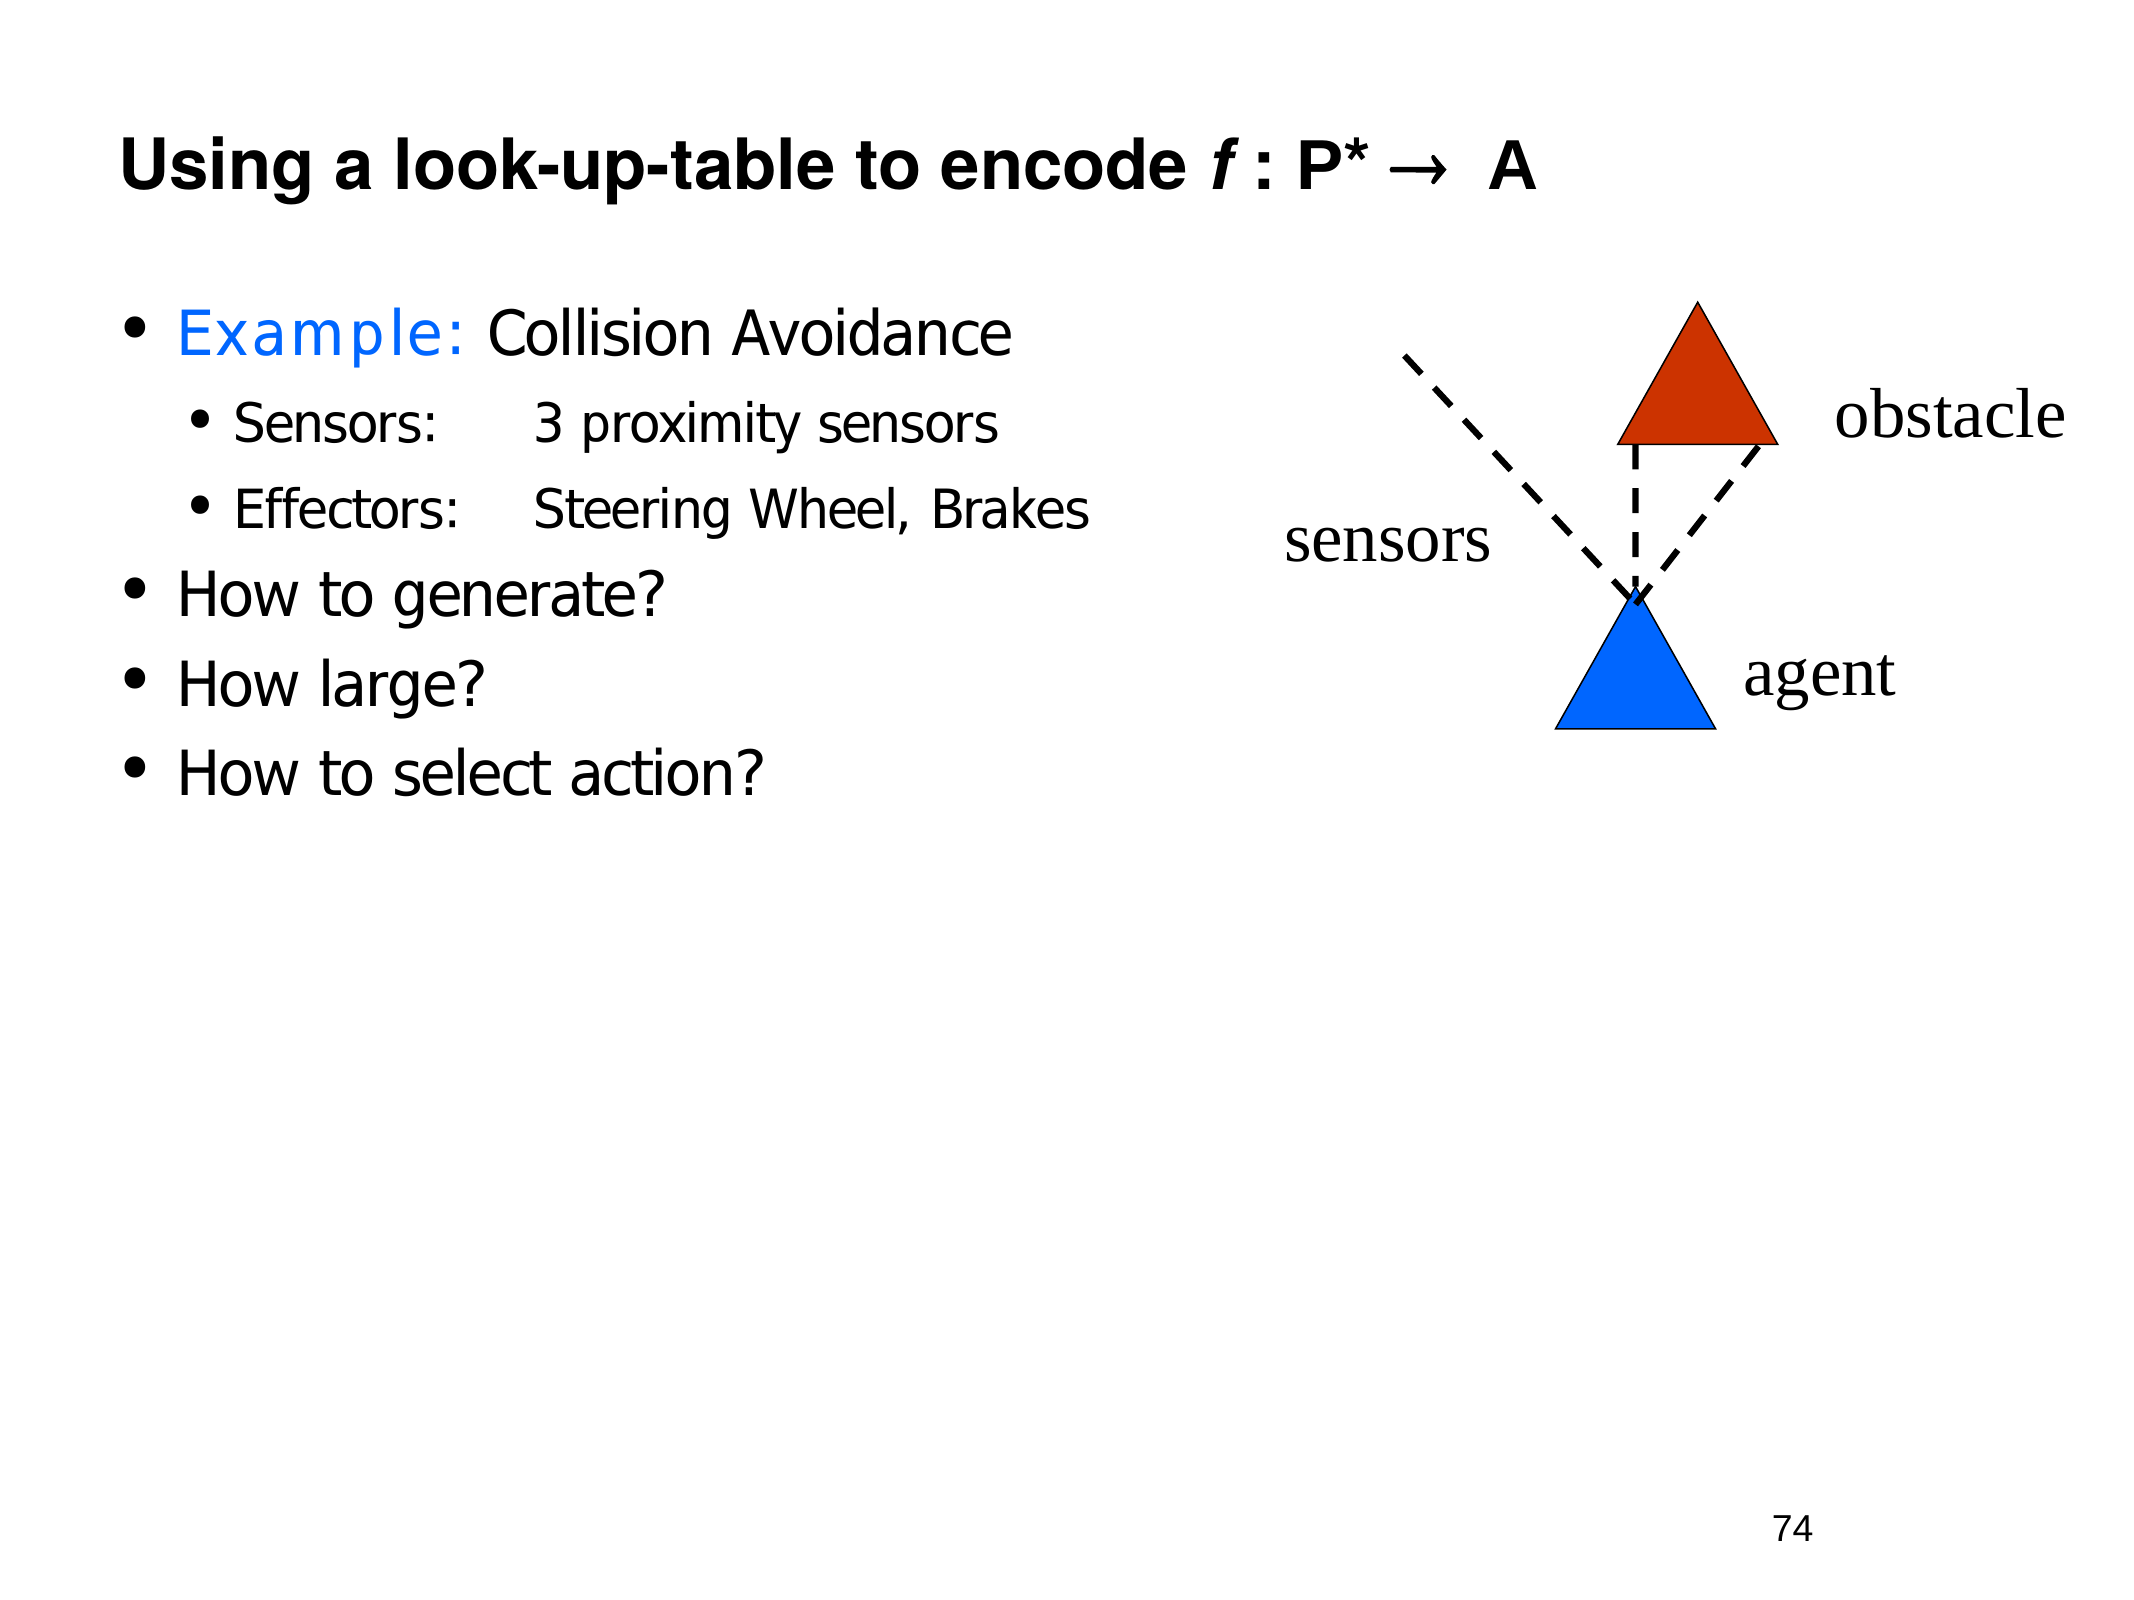

# Using a look-up-table to encode f : P* →  A
Example: Collision Avoidance
Sensors:	3 proximity sensors
Effectors:	Steering Wheel, Brakes
How to generate?
How large?
How to select action?

obstacle

sensors

agent
74